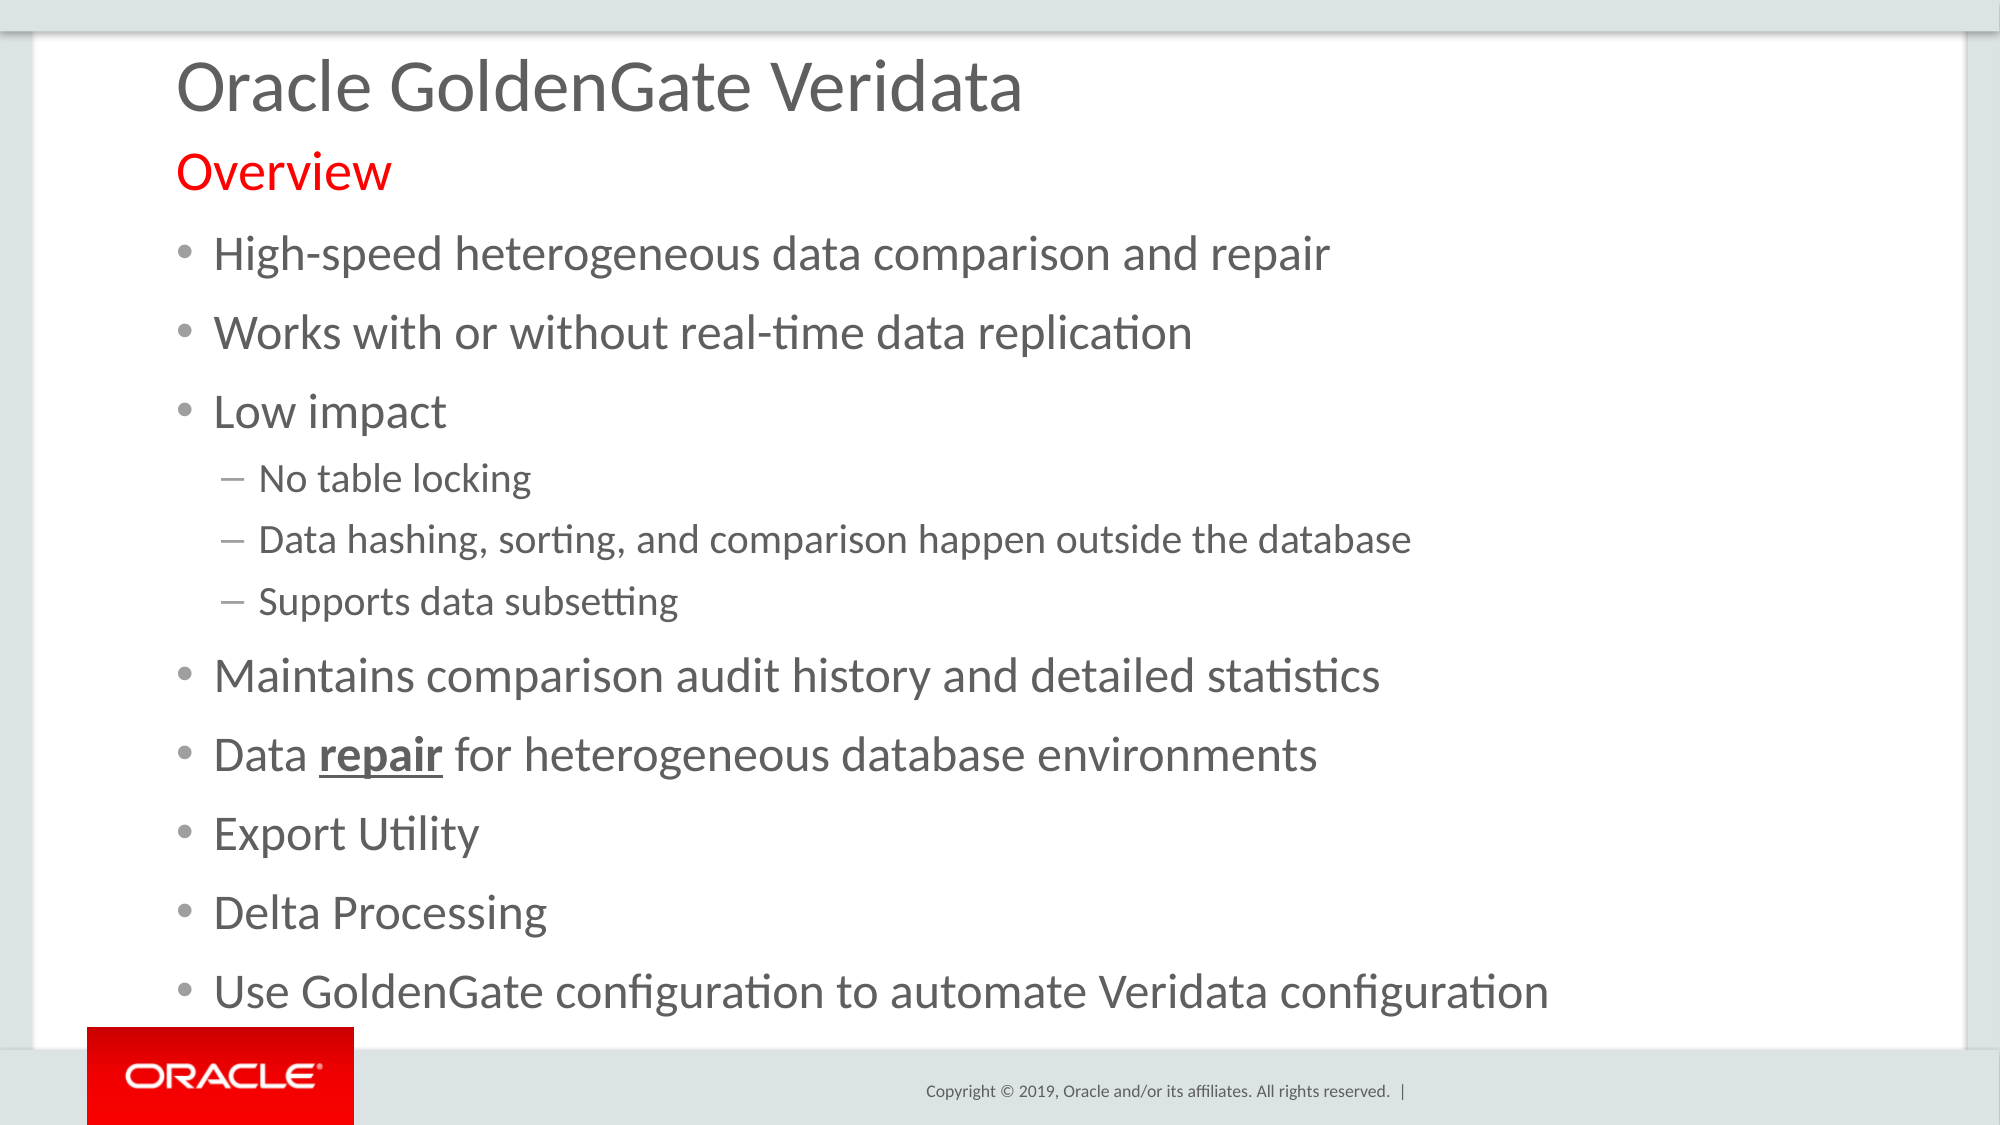

# Oracle GoldenGate Veridata
Overview
High-speed heterogeneous data comparison and repair
Works with or without real-time data replication
Low impact
No table locking
Data hashing, sorting, and comparison happen outside the database
Supports data subsetting
Maintains comparison audit history and detailed statistics
Data repair for heterogeneous database environments
Export Utility
Delta Processing
Use GoldenGate configuration to automate Veridata configuration